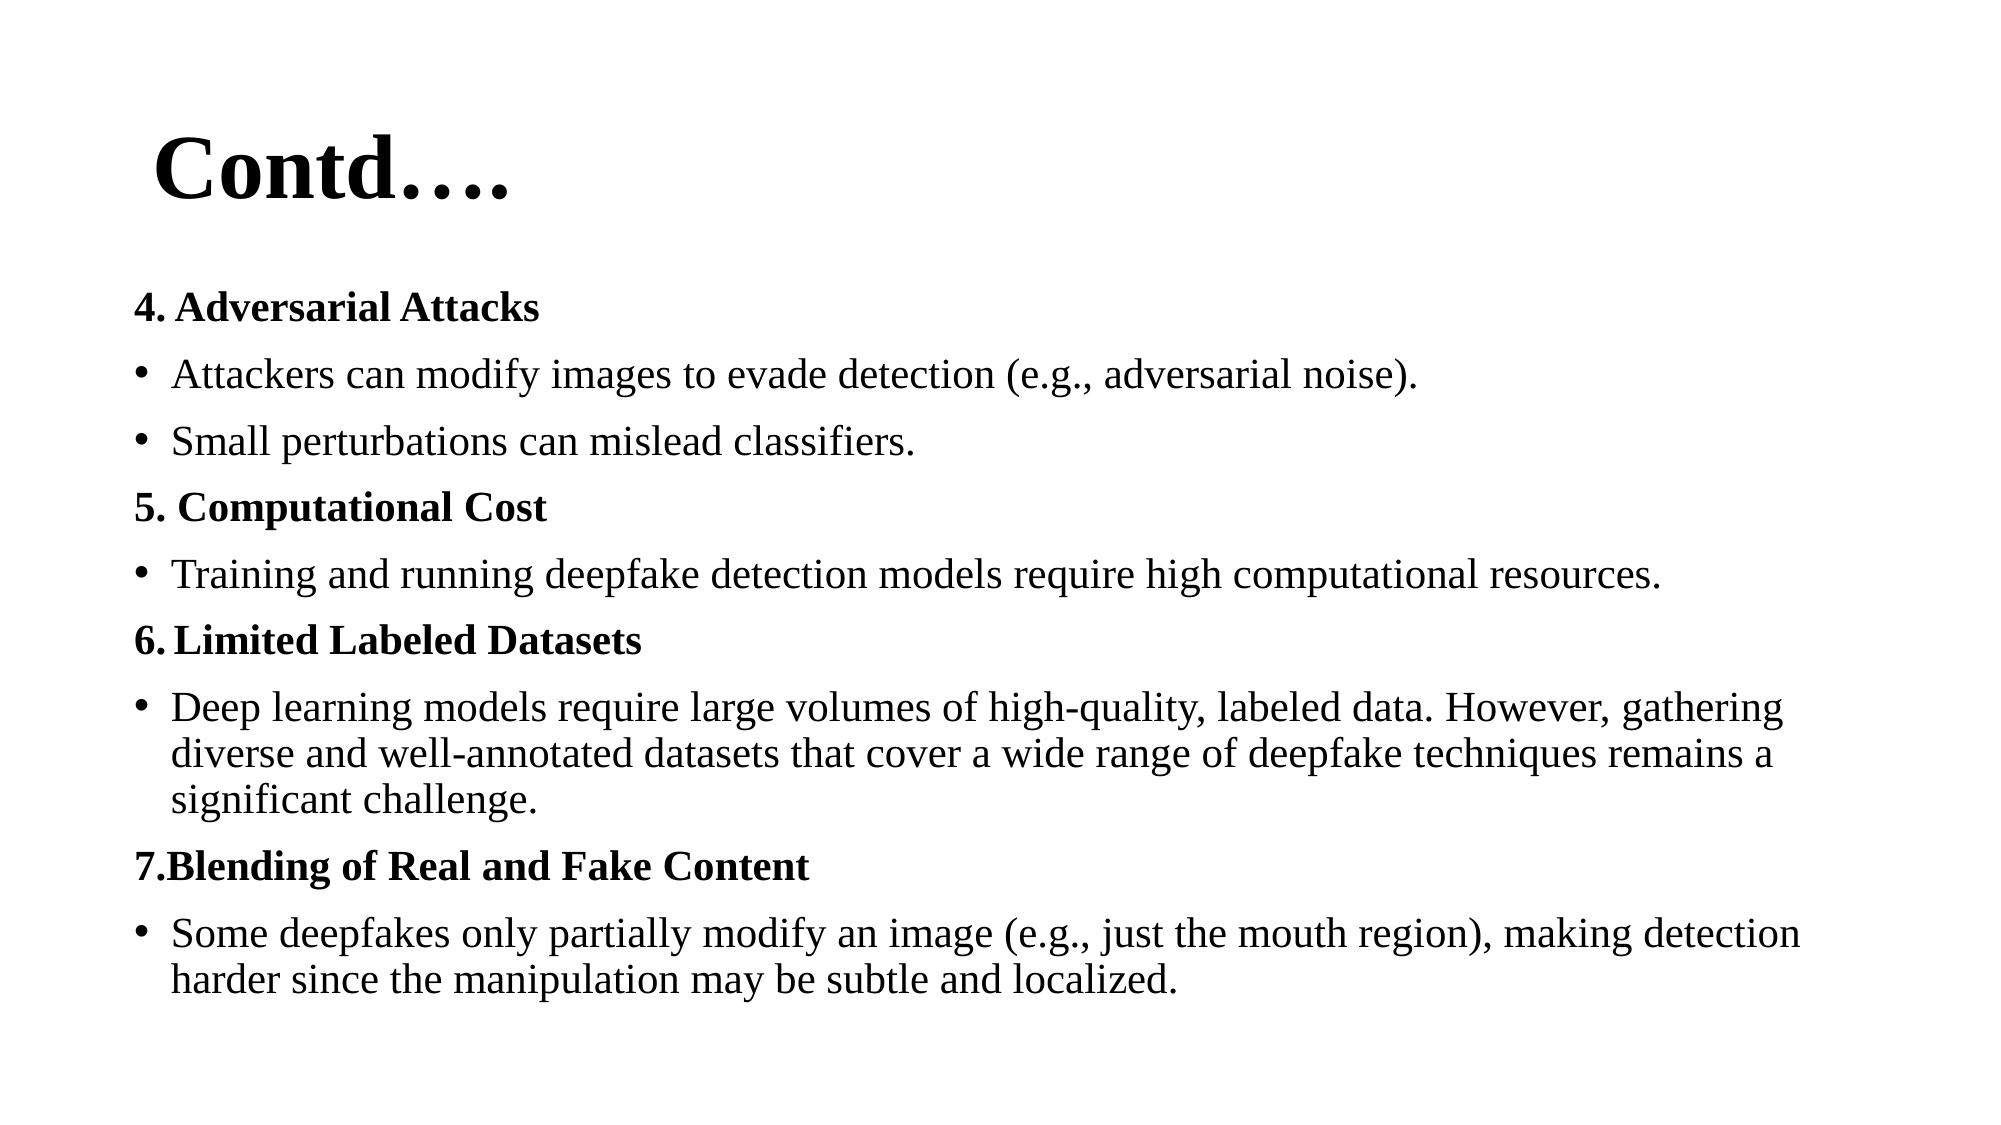

# Contd….
4. Adversarial Attacks
Attackers can modify images to evade detection (e.g., adversarial noise).
Small perturbations can mislead classifiers.
5. Computational Cost
Training and running deepfake detection models require high computational resources.
6. Limited Labeled Datasets
Deep learning models require large volumes of high-quality, labeled data. However, gathering diverse and well-annotated datasets that cover a wide range of deepfake techniques remains a significant challenge.
7.Blending of Real and Fake Content
Some deepfakes only partially modify an image (e.g., just the mouth region), making detection harder since the manipulation may be subtle and localized.